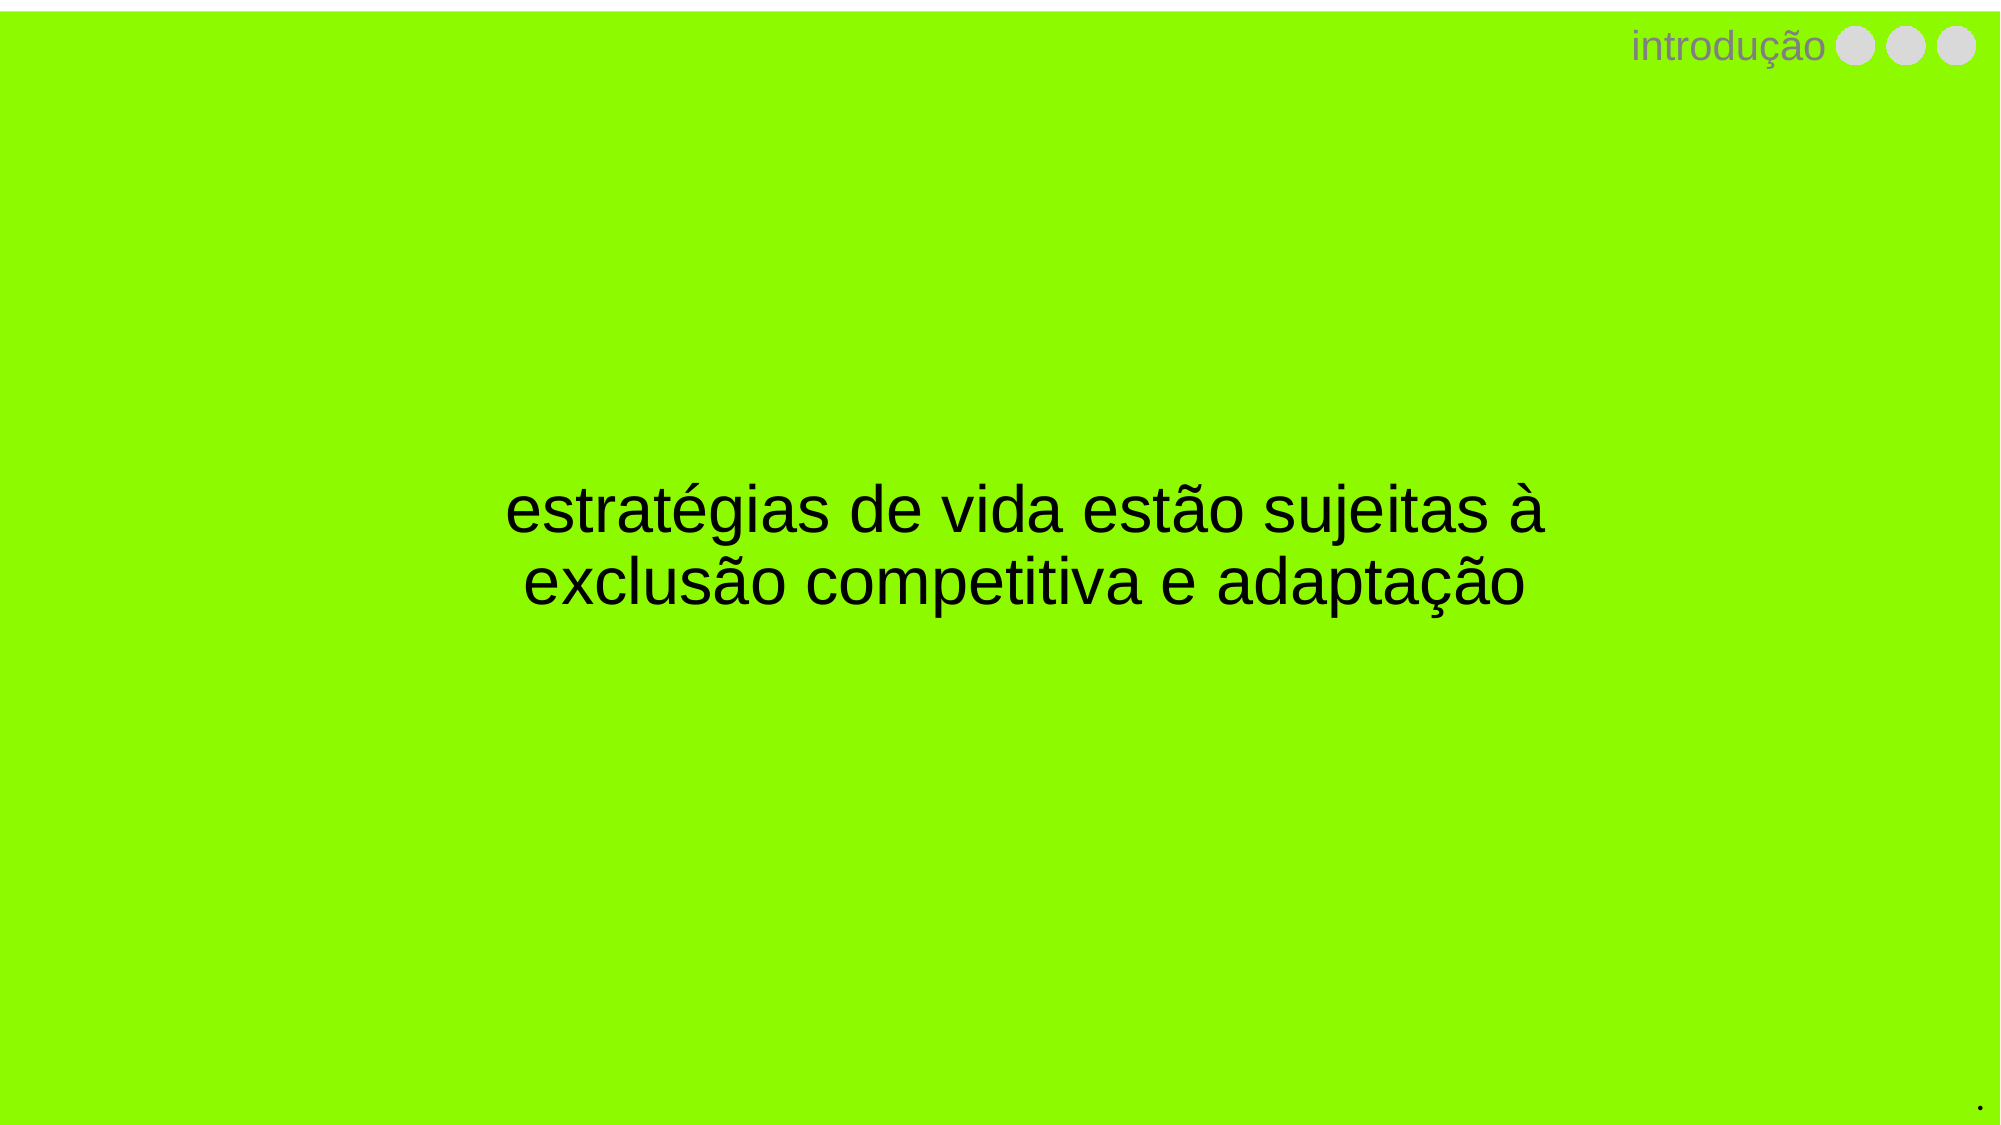

.

introdução

estratégias de vida estão sujeitas à exclusão competitiva e adaptação